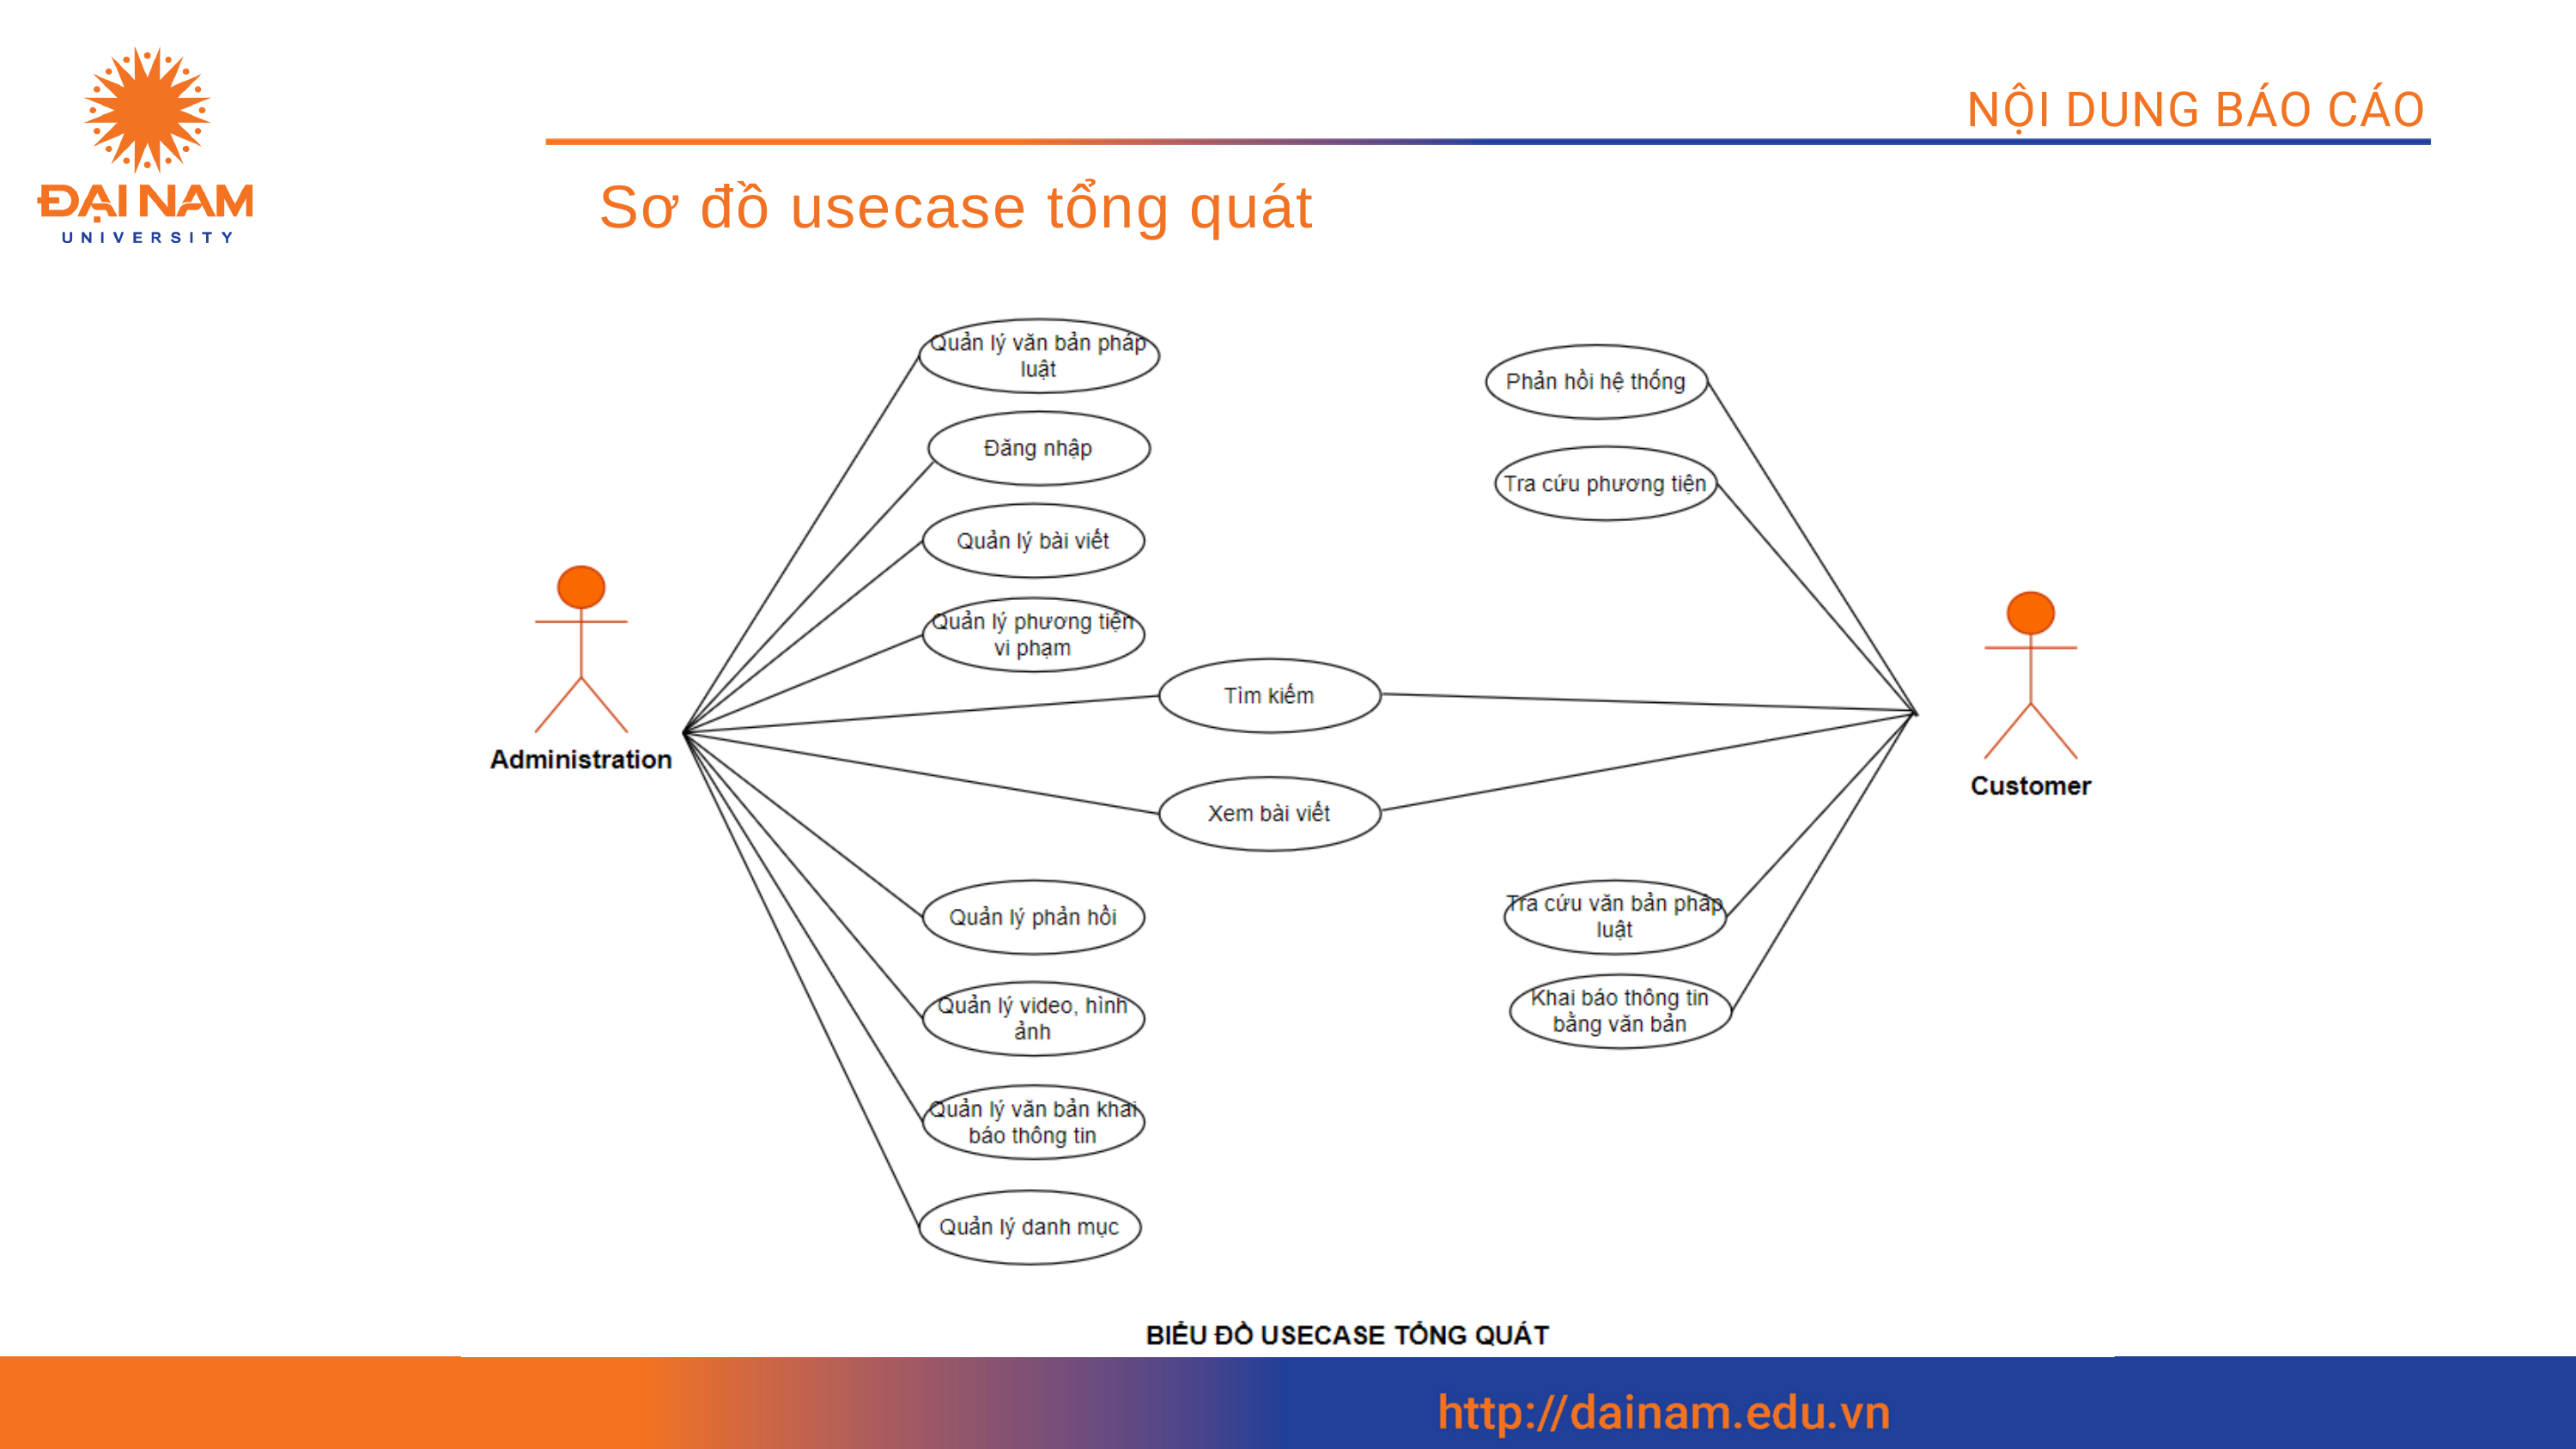

NỘI DUNG BÁO CÁO

Sơ đồ usecase tổng quát